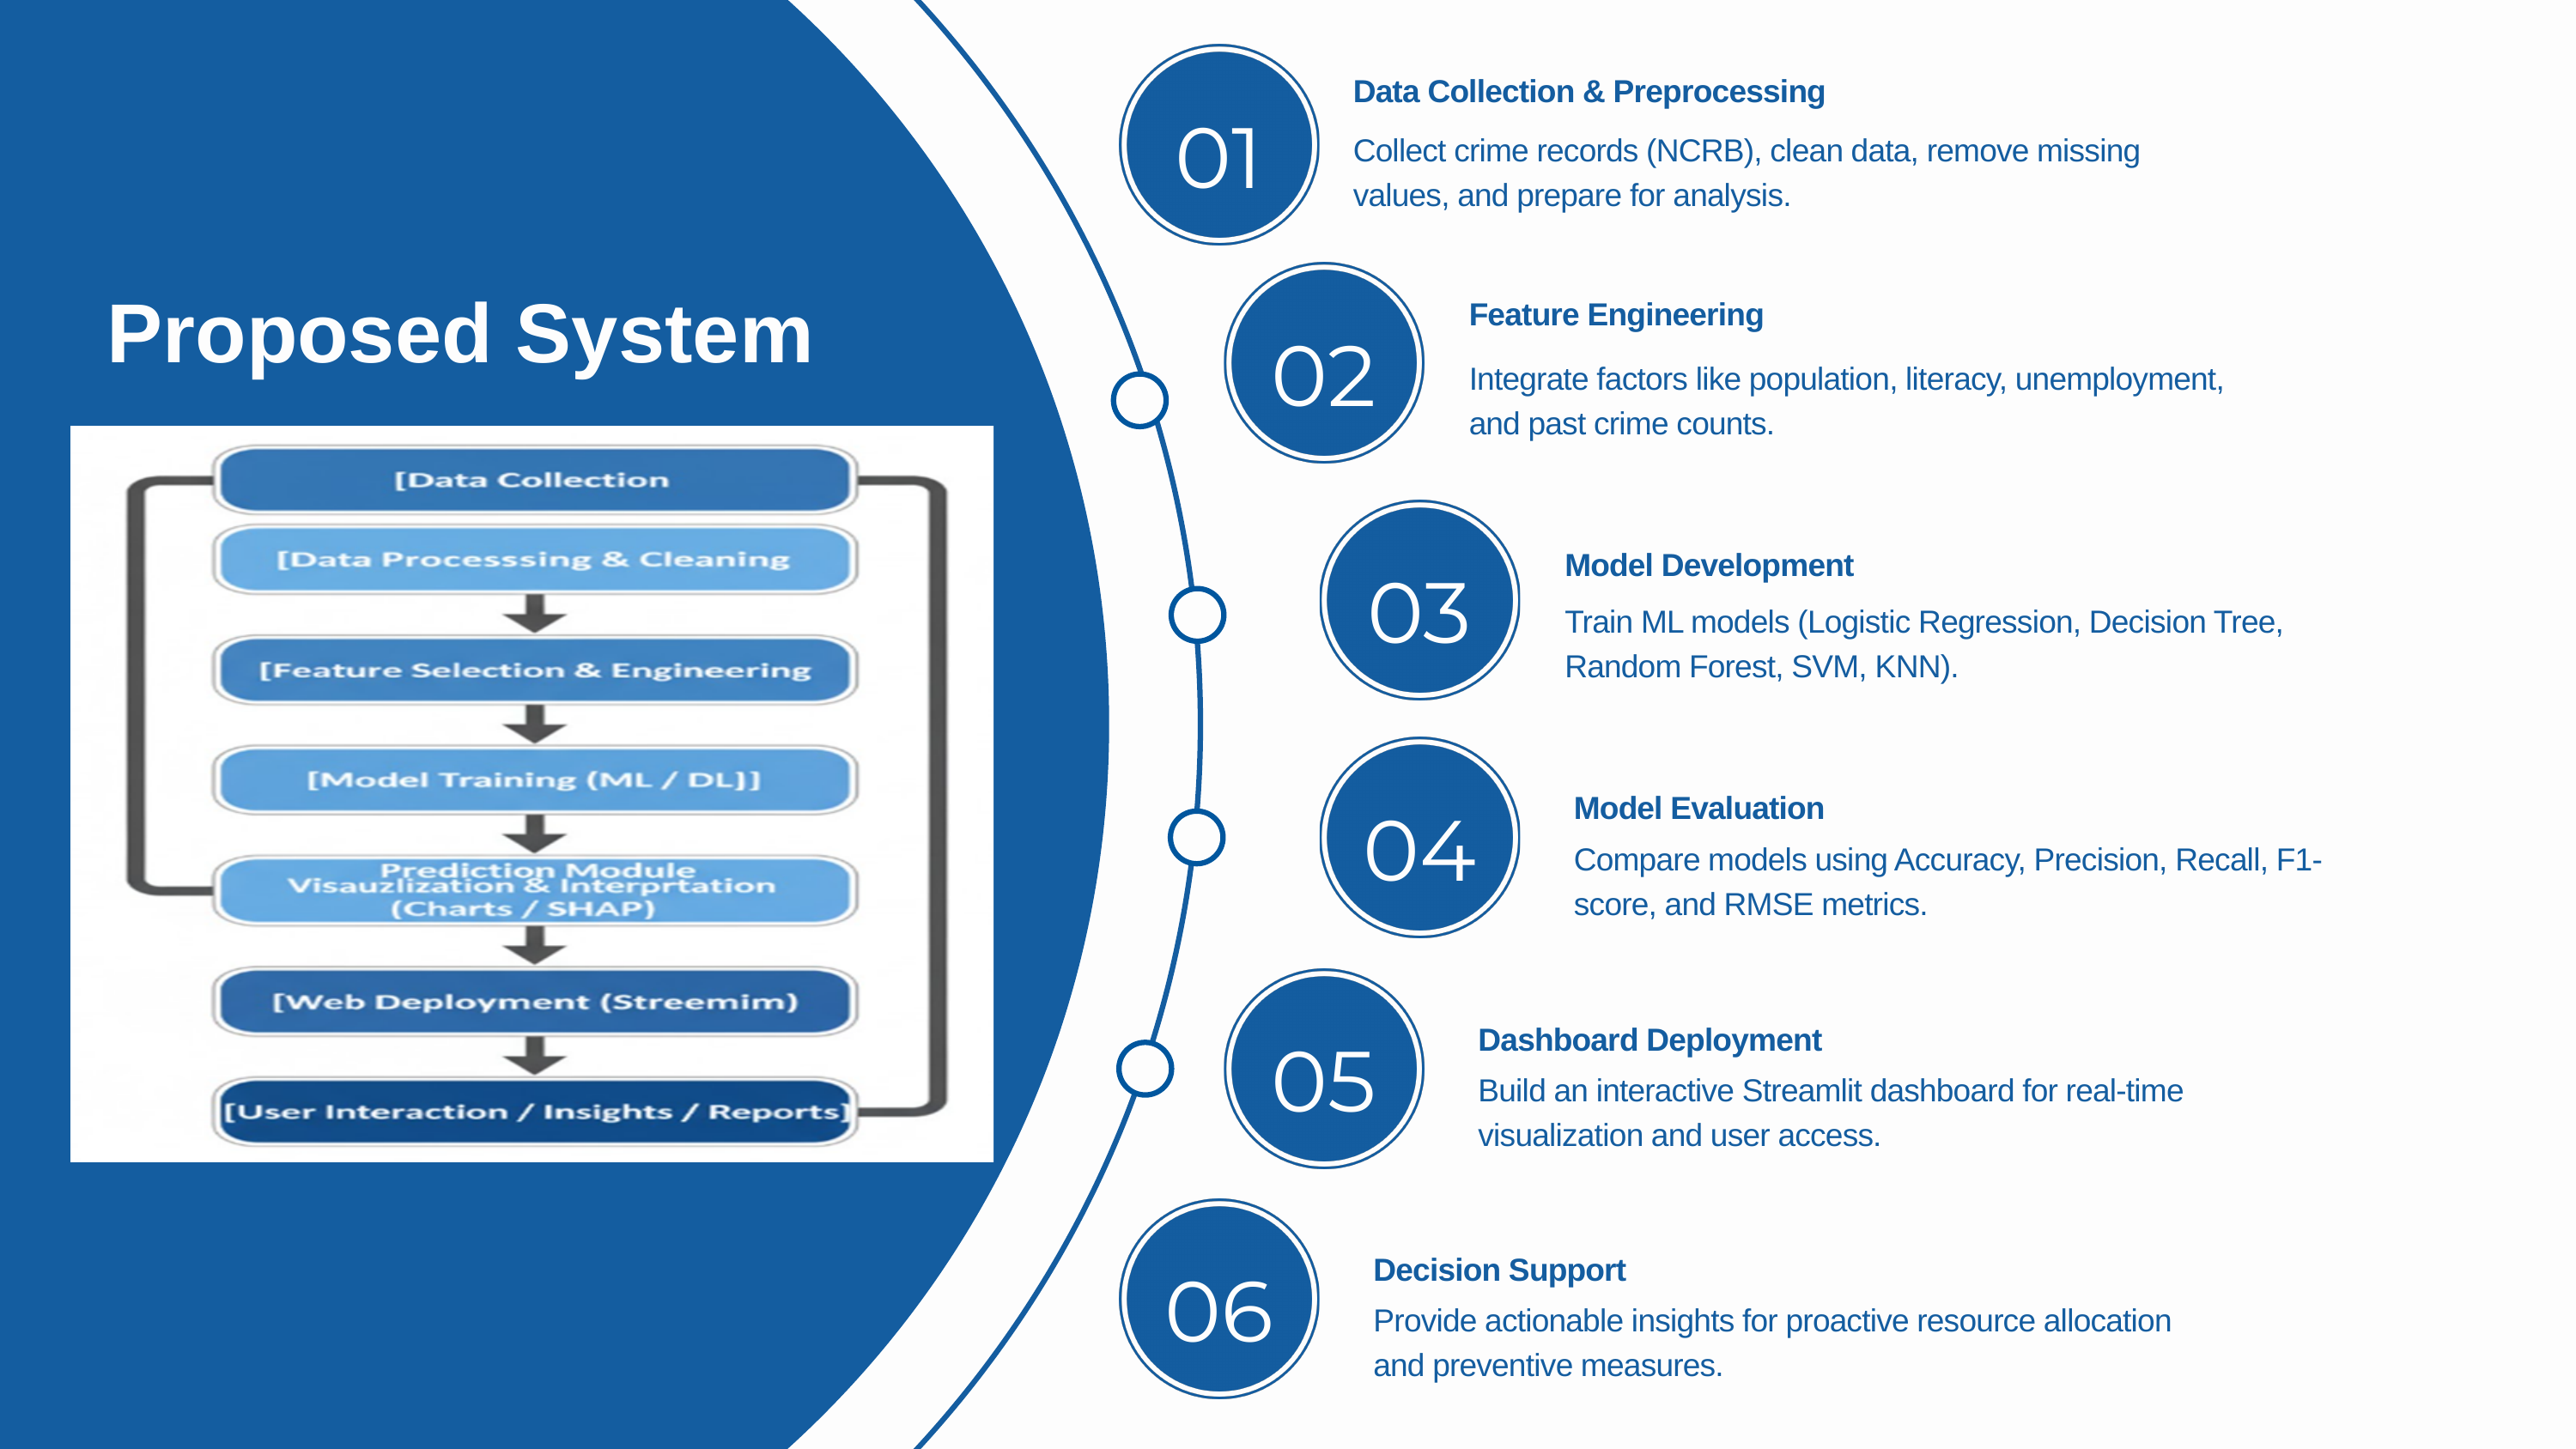

Data Collection & Preprocessing
01
Collect crime records (NCRB), clean data, remove missing values, and prepare for analysis.
Proposed System

Feature Engineering
02
Integrate factors like population, literacy, unemployment, and past crime counts.

Model Development
03
Train ML models (Logistic Regression, Decision Tree, Random Forest, SVM, KNN).

04
Model Evaluation
Compare models using Accuracy, Precision, Recall, F1-score, and RMSE metrics.

05
Dashboard Deployment
Build an interactive Streamlit dashboard for real-time visualization and user access.

06
Decision Support
Provide actionable insights for proactive resource allocation and preventive measures.